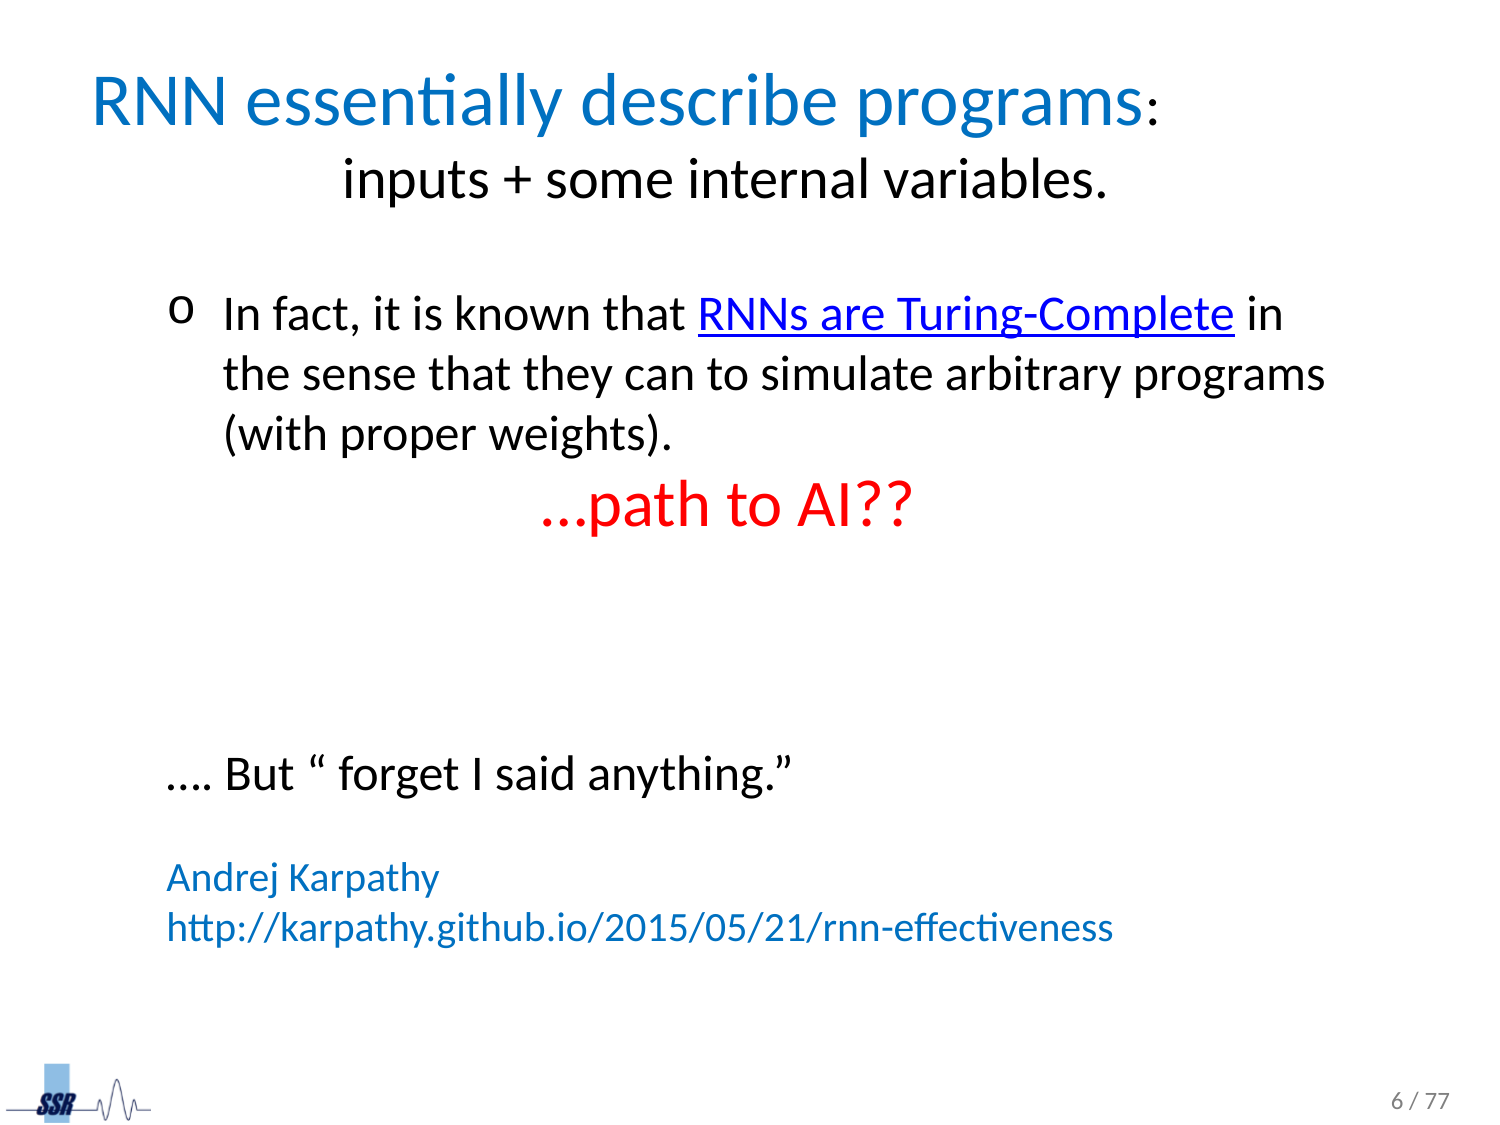

RNN essentially describe programs:
  inputs + some internal variables.

In fact, it is known that RNNs are Turing-Complete in the sense that they can to simulate arbitrary programs (with proper weights).
…path to AI??

…. But “ forget I said anything.”

Andrej Karpathy
http://karpathy.github.io/2015/05/21/rnn-effectiveness